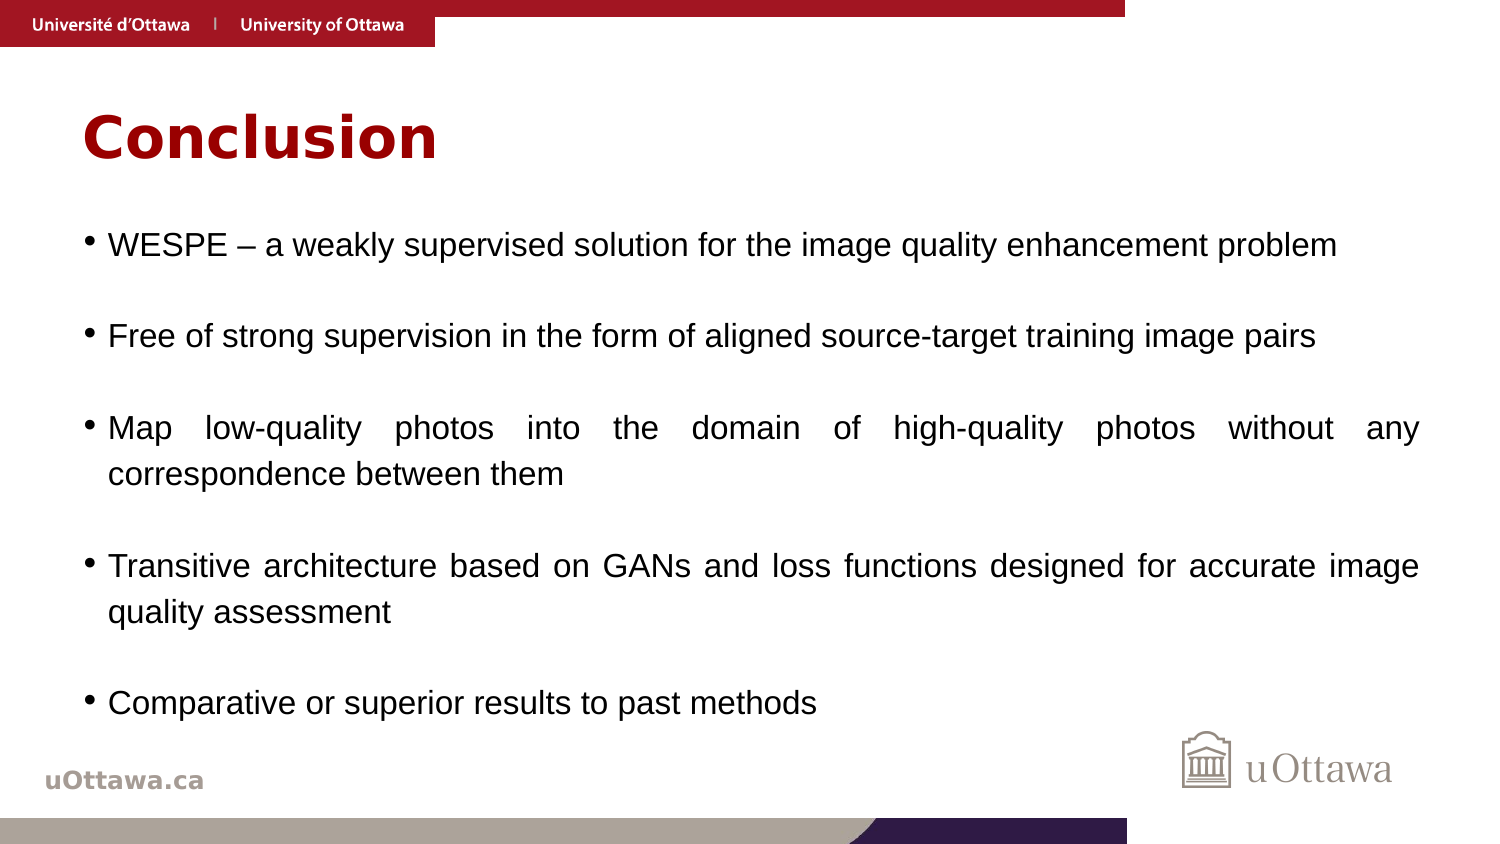

# Conclusion
WESPE – a weakly supervised solution for the image quality enhancement problem

Free of strong supervision in the form of aligned source-target training image pairs

Map low-quality photos into the domain of high-quality photos without any correspondence between them

Transitive architecture based on GANs and loss functions designed for accurate image quality assessment

Comparative or superior results to past methods